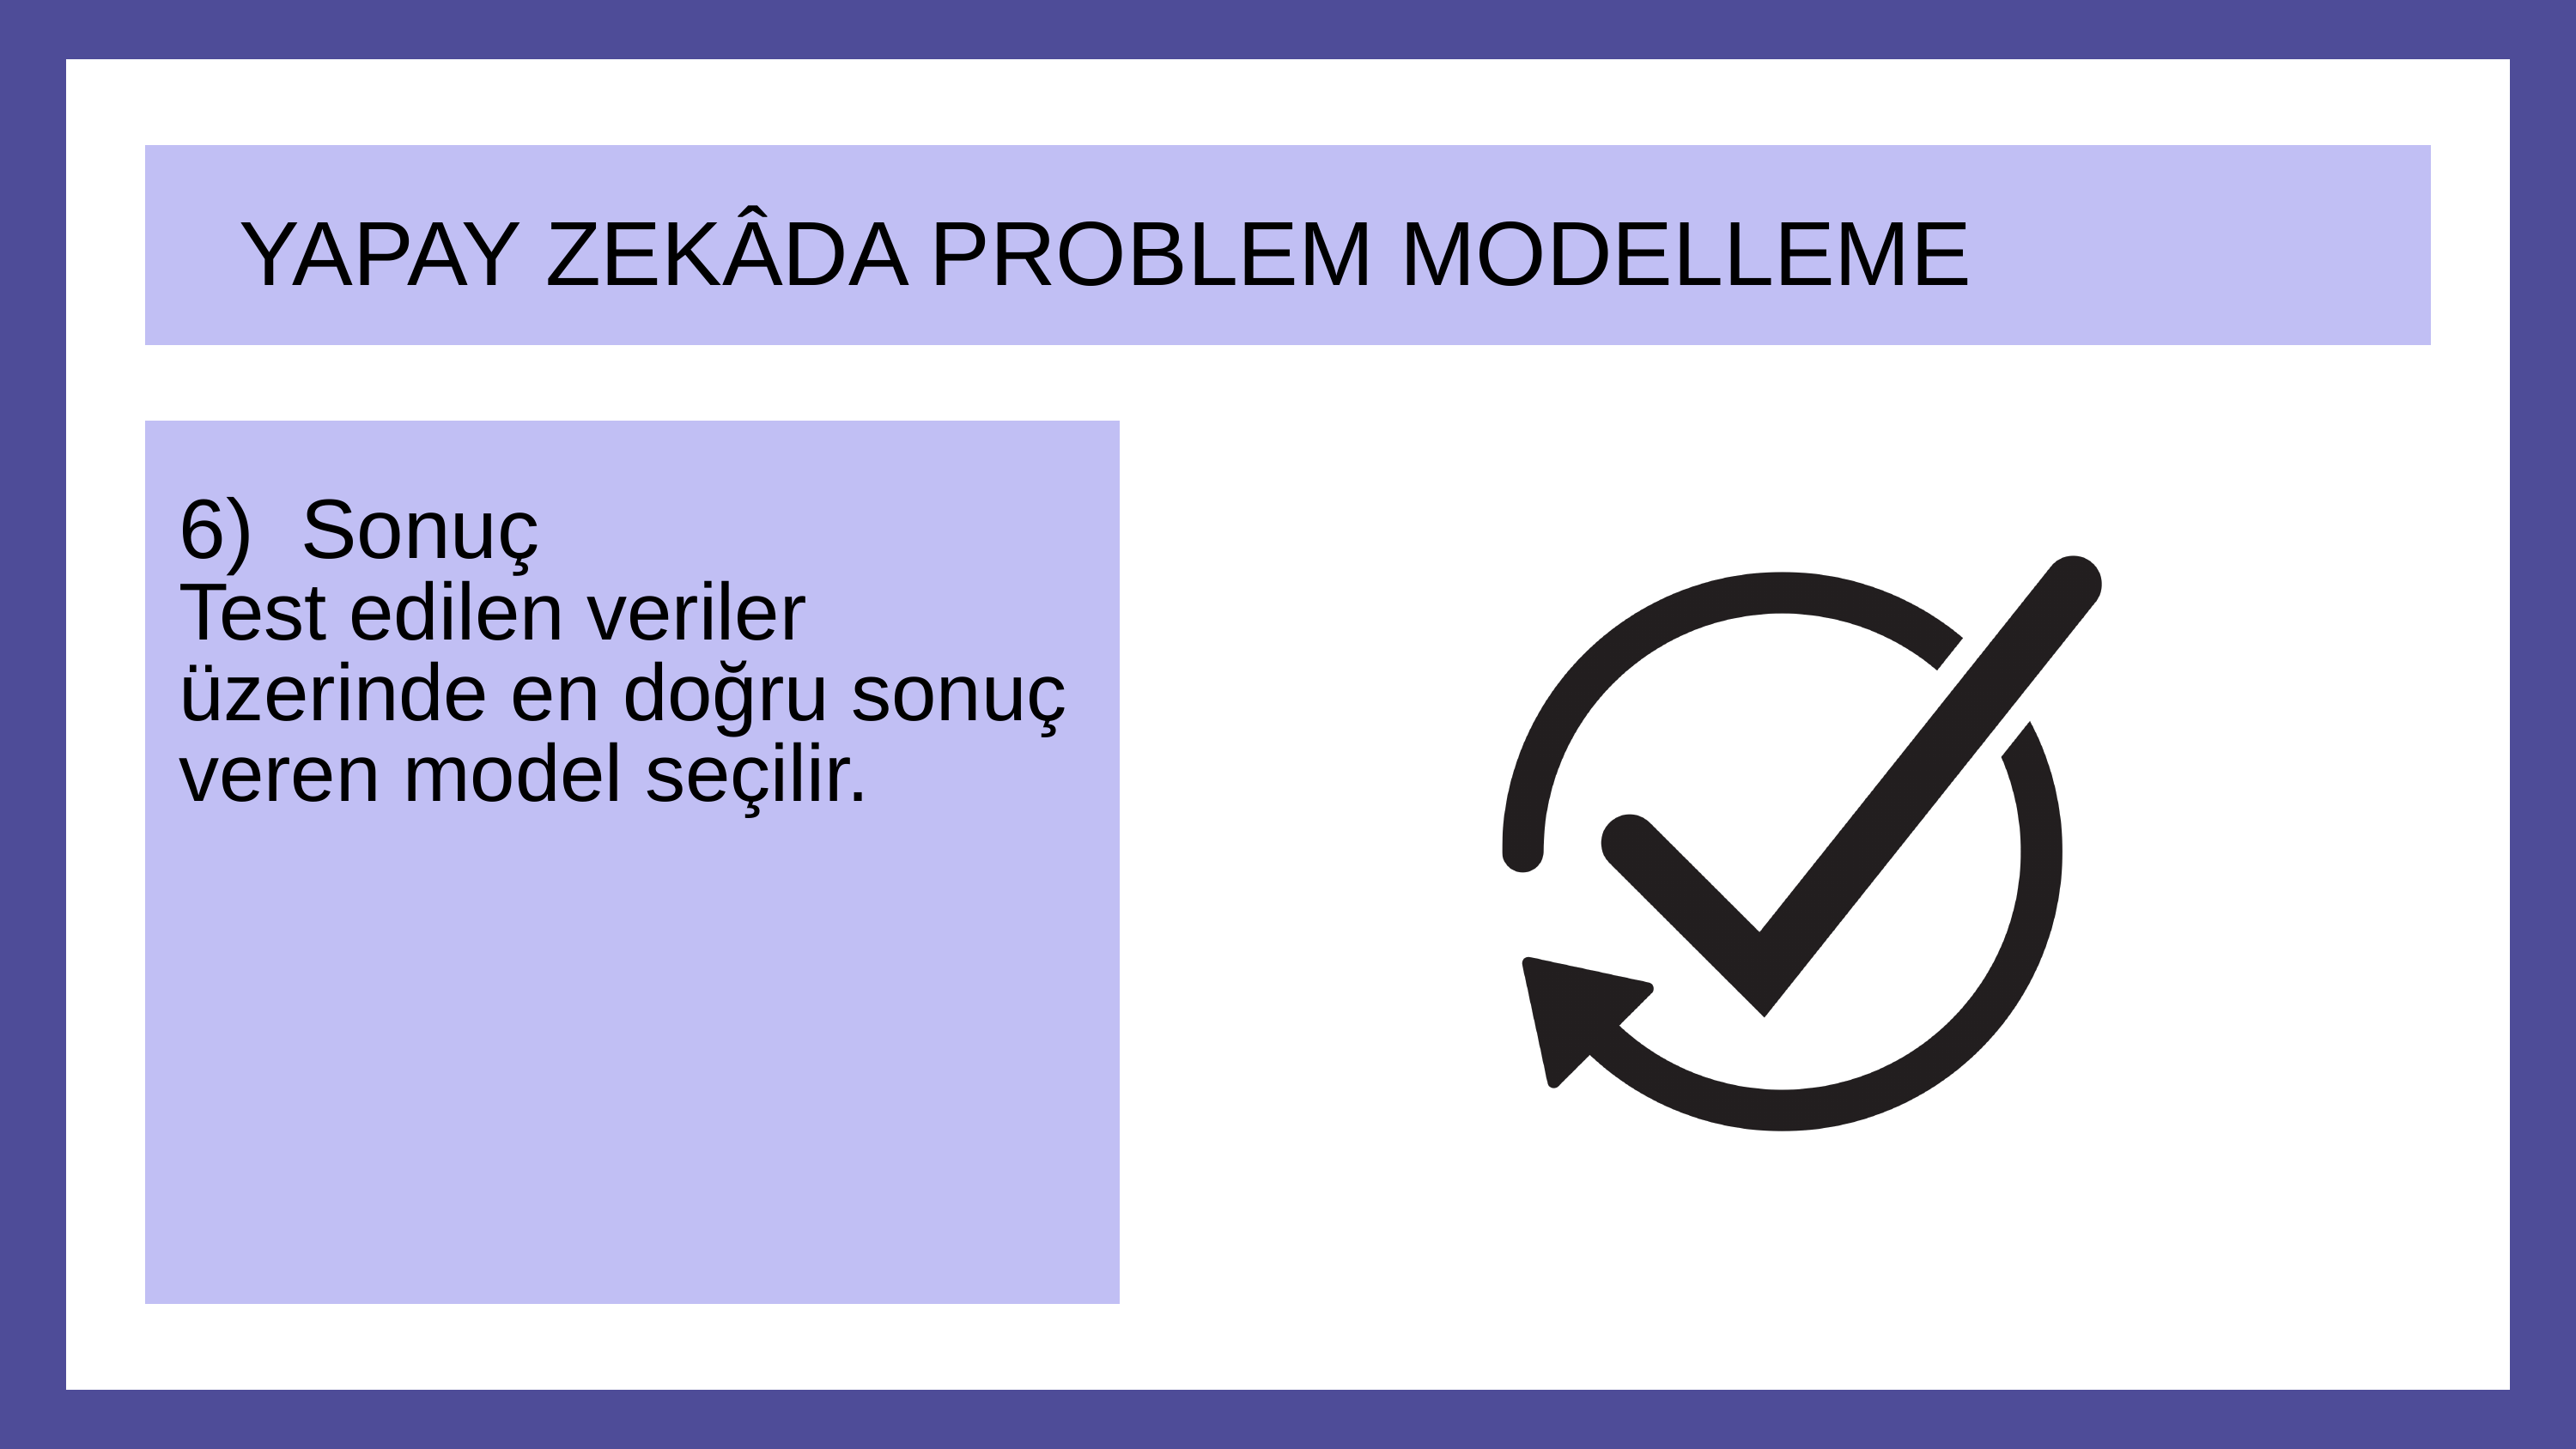

YAPAY ZEKÂDA PROBLEM MODELLEME

6)  Sonuç
Test edilen veriler üzerinde en doğru sonuç veren model seçilir.